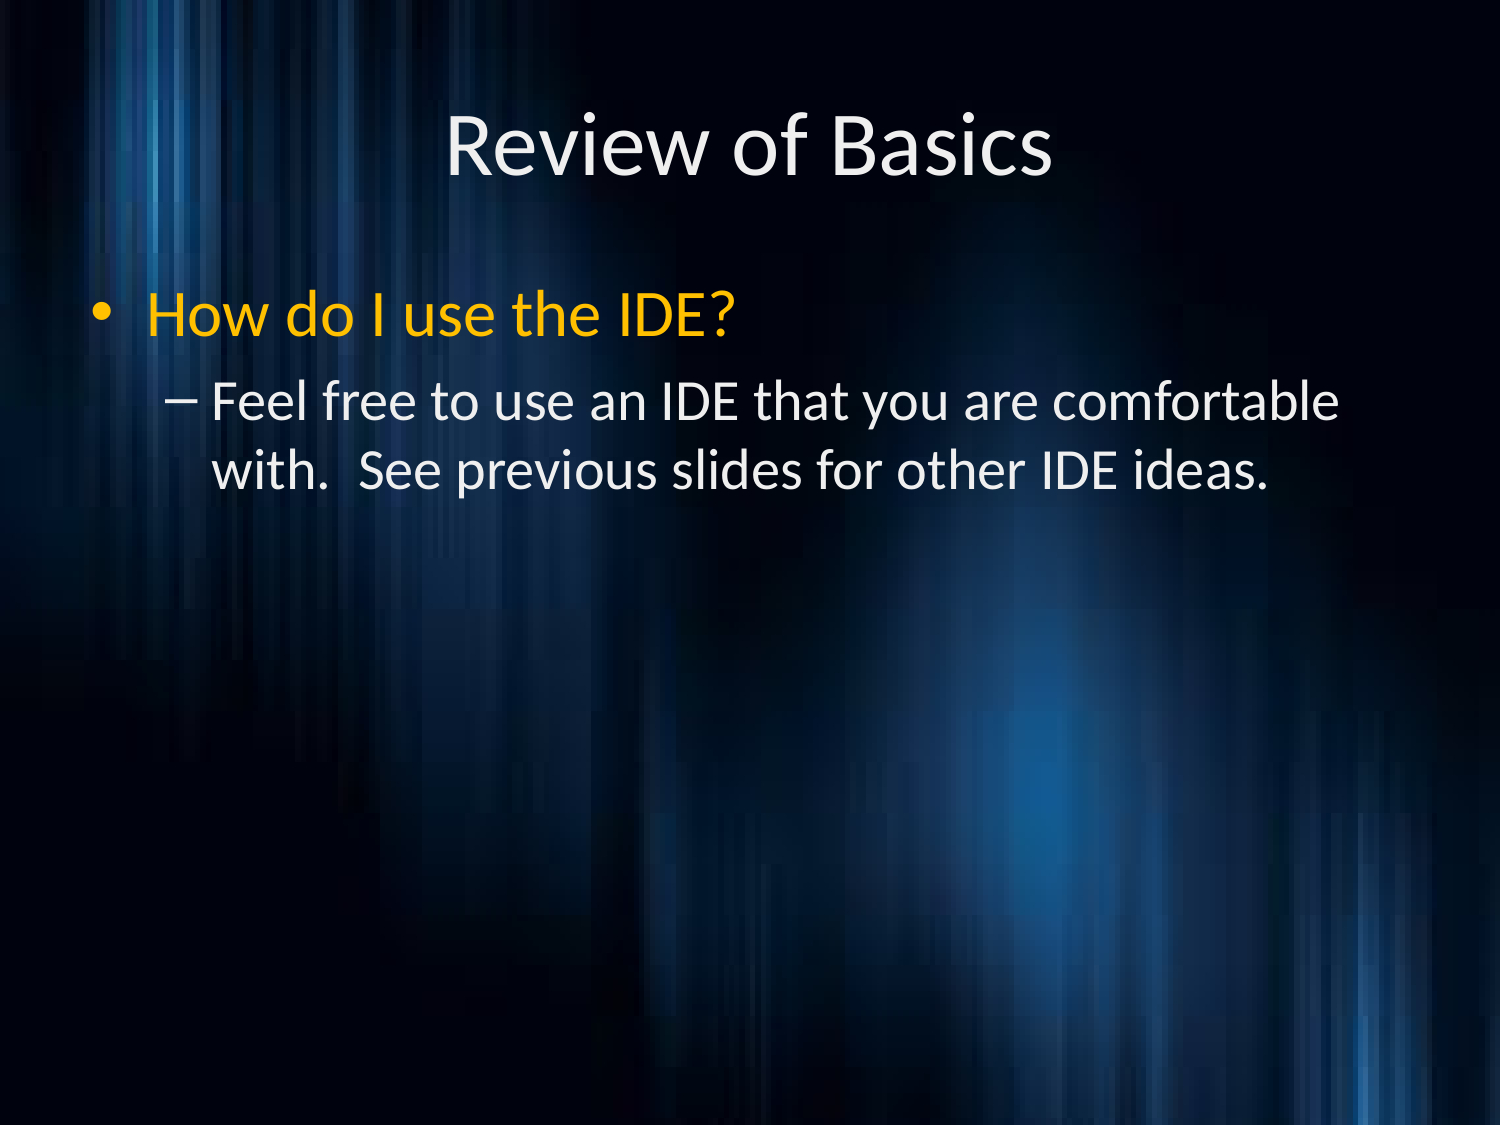

# Review of Basics
How do I use the IDE?
Feel free to use an IDE that you are comfortable with.  See previous slides for other IDE ideas.